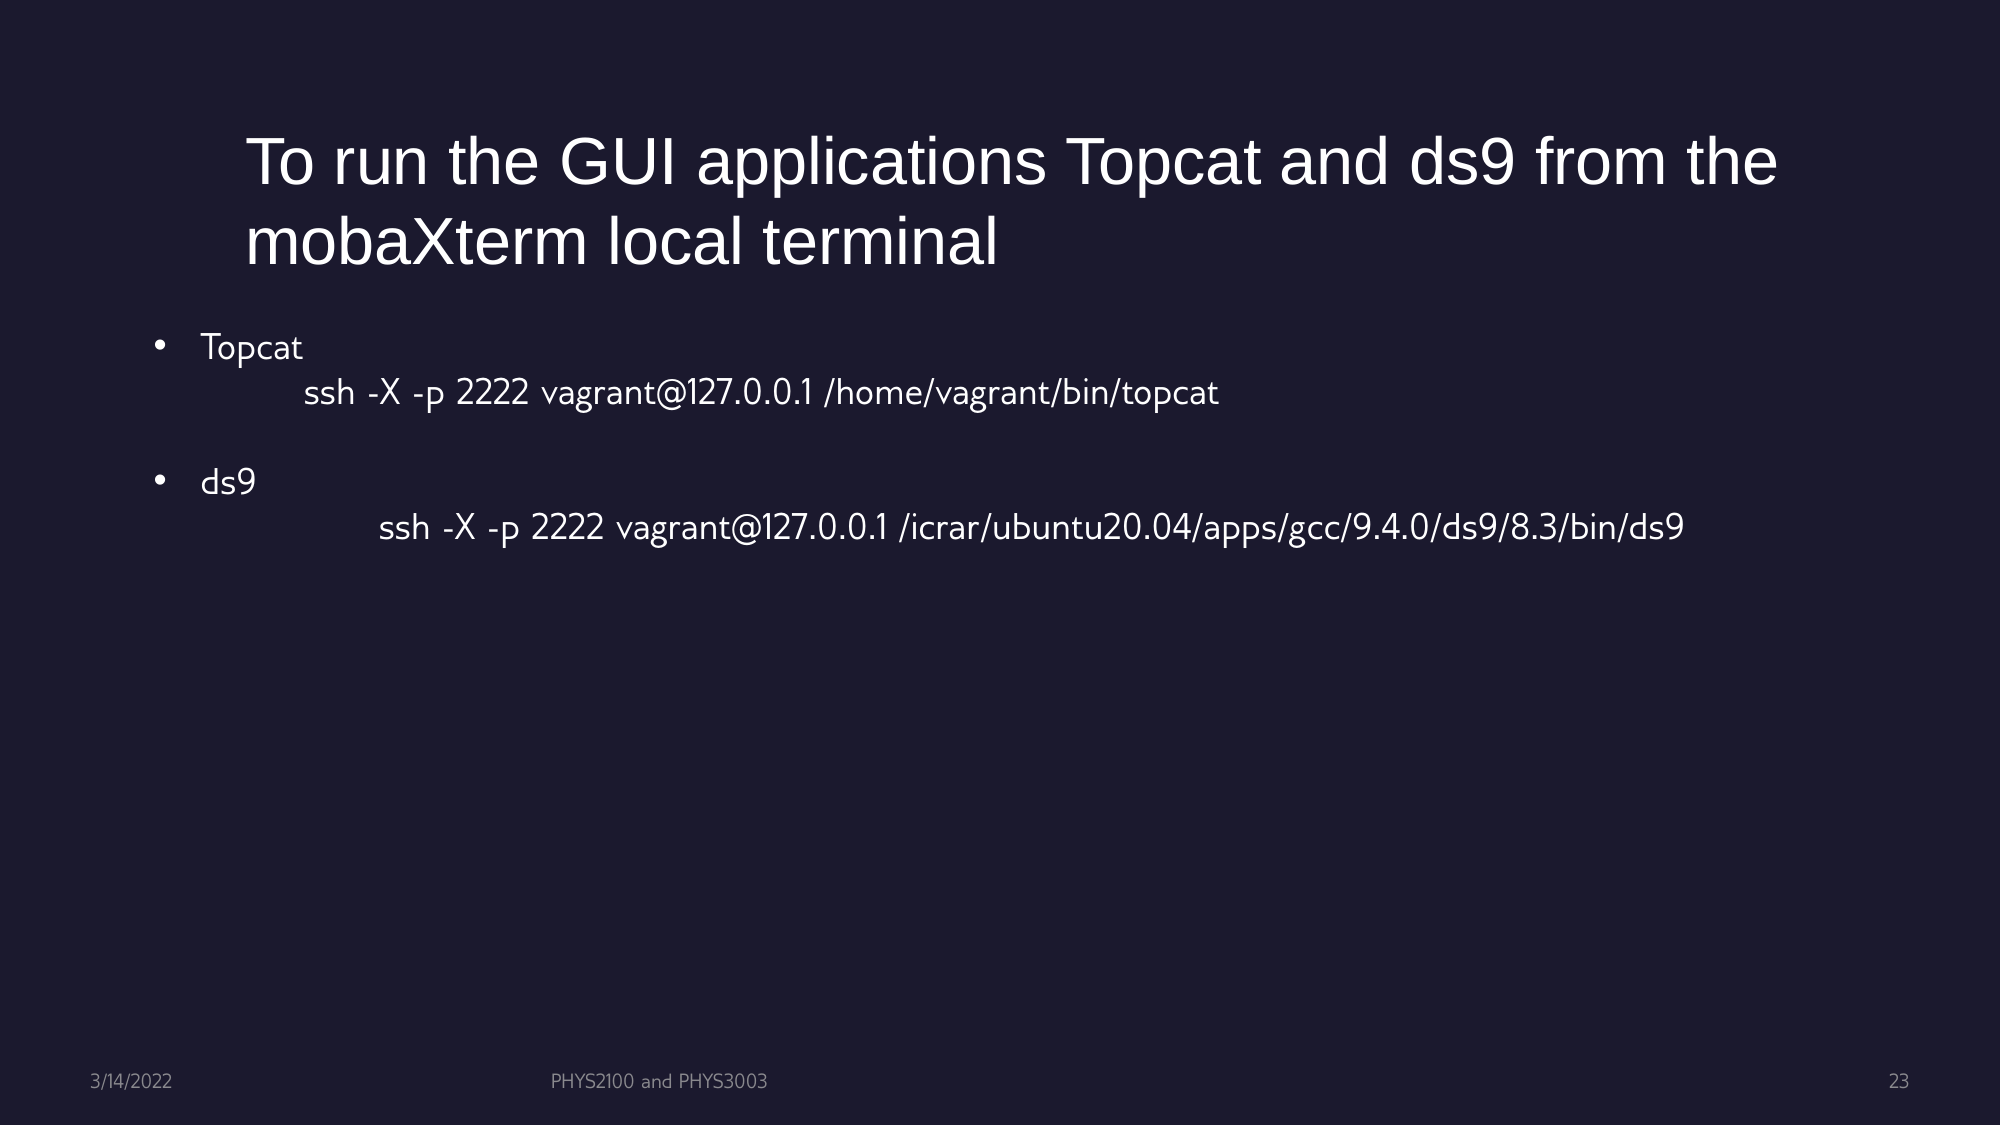

To run the GUI applications Topcat and ds9 from the
mobaXterm local terminal
Topcat
	ssh -X -p 2222 vagrant@127.0.0.1 /home/vagrant/bin/topcat

ds9
	ssh -X -p 2222 vagrant@127.0.0.1 /icrar/ubuntu20.04/apps/gcc/9.4.0/ds9/8.3/bin/ds9

3/14/2022
PHYS2100 and PHYS3003
23